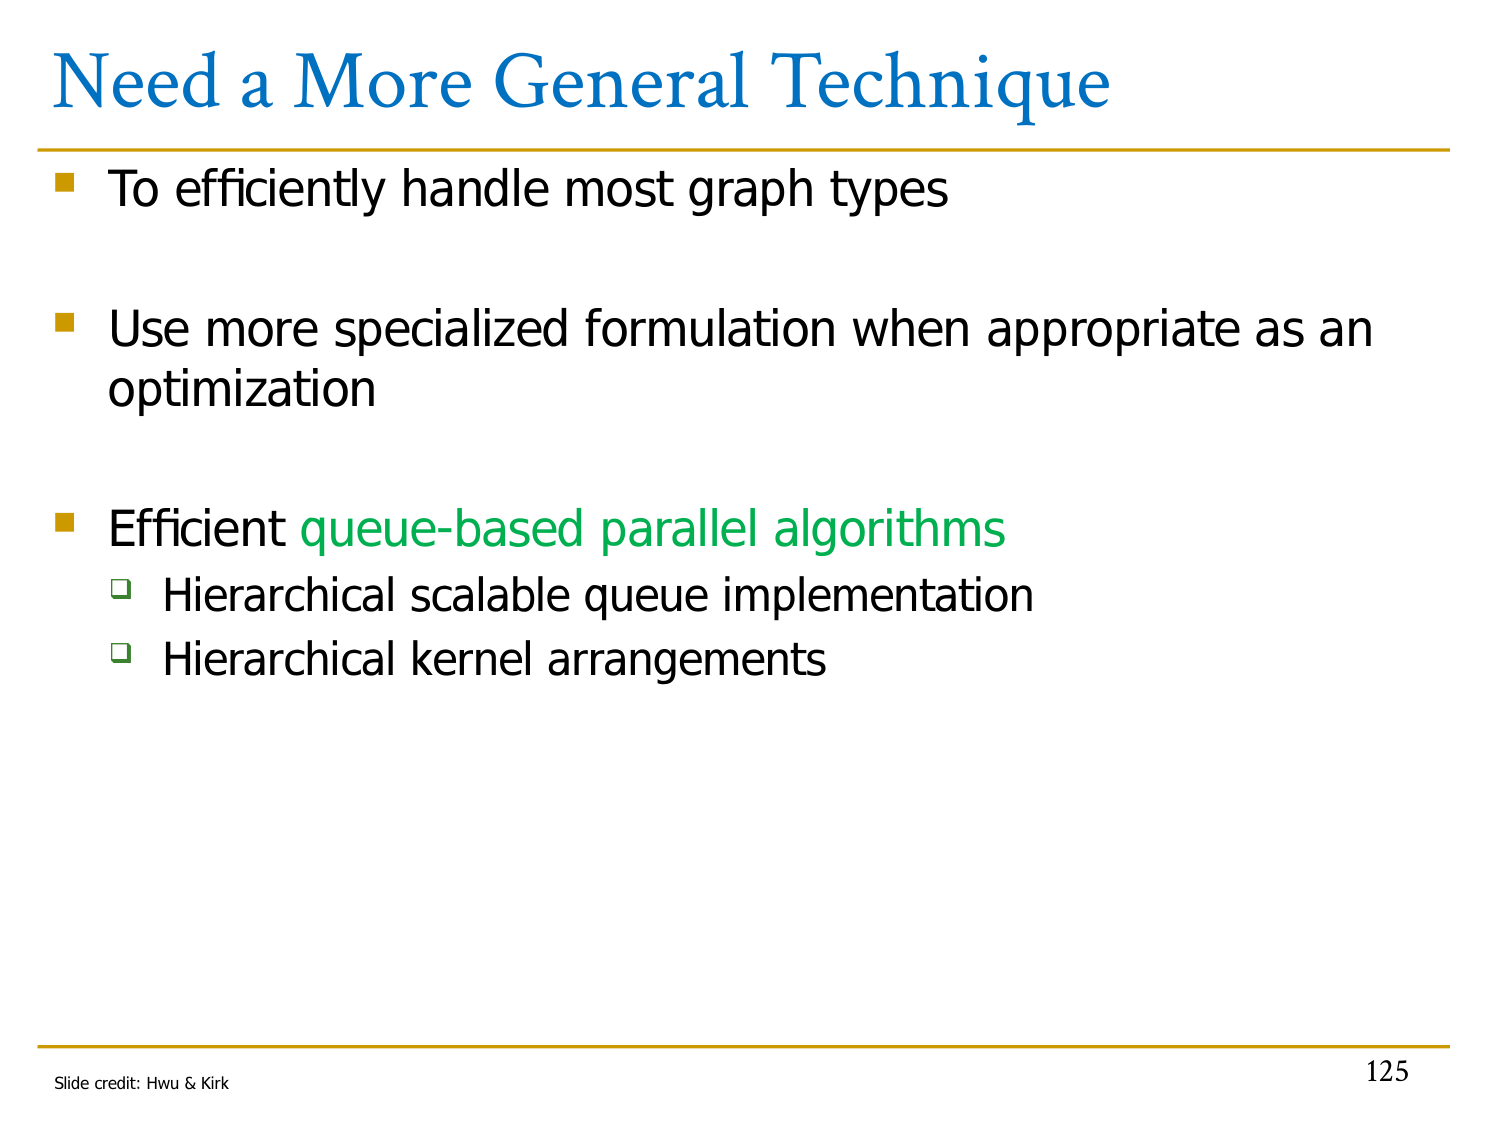

# Need a More General Technique
To efficiently handle most graph types

Use more specialized formulation when appropriate as an optimization

Efficient queue-based parallel algorithms
Hierarchical scalable queue implementation
Hierarchical kernel arrangements
125
Slide credit: Hwu & Kirk